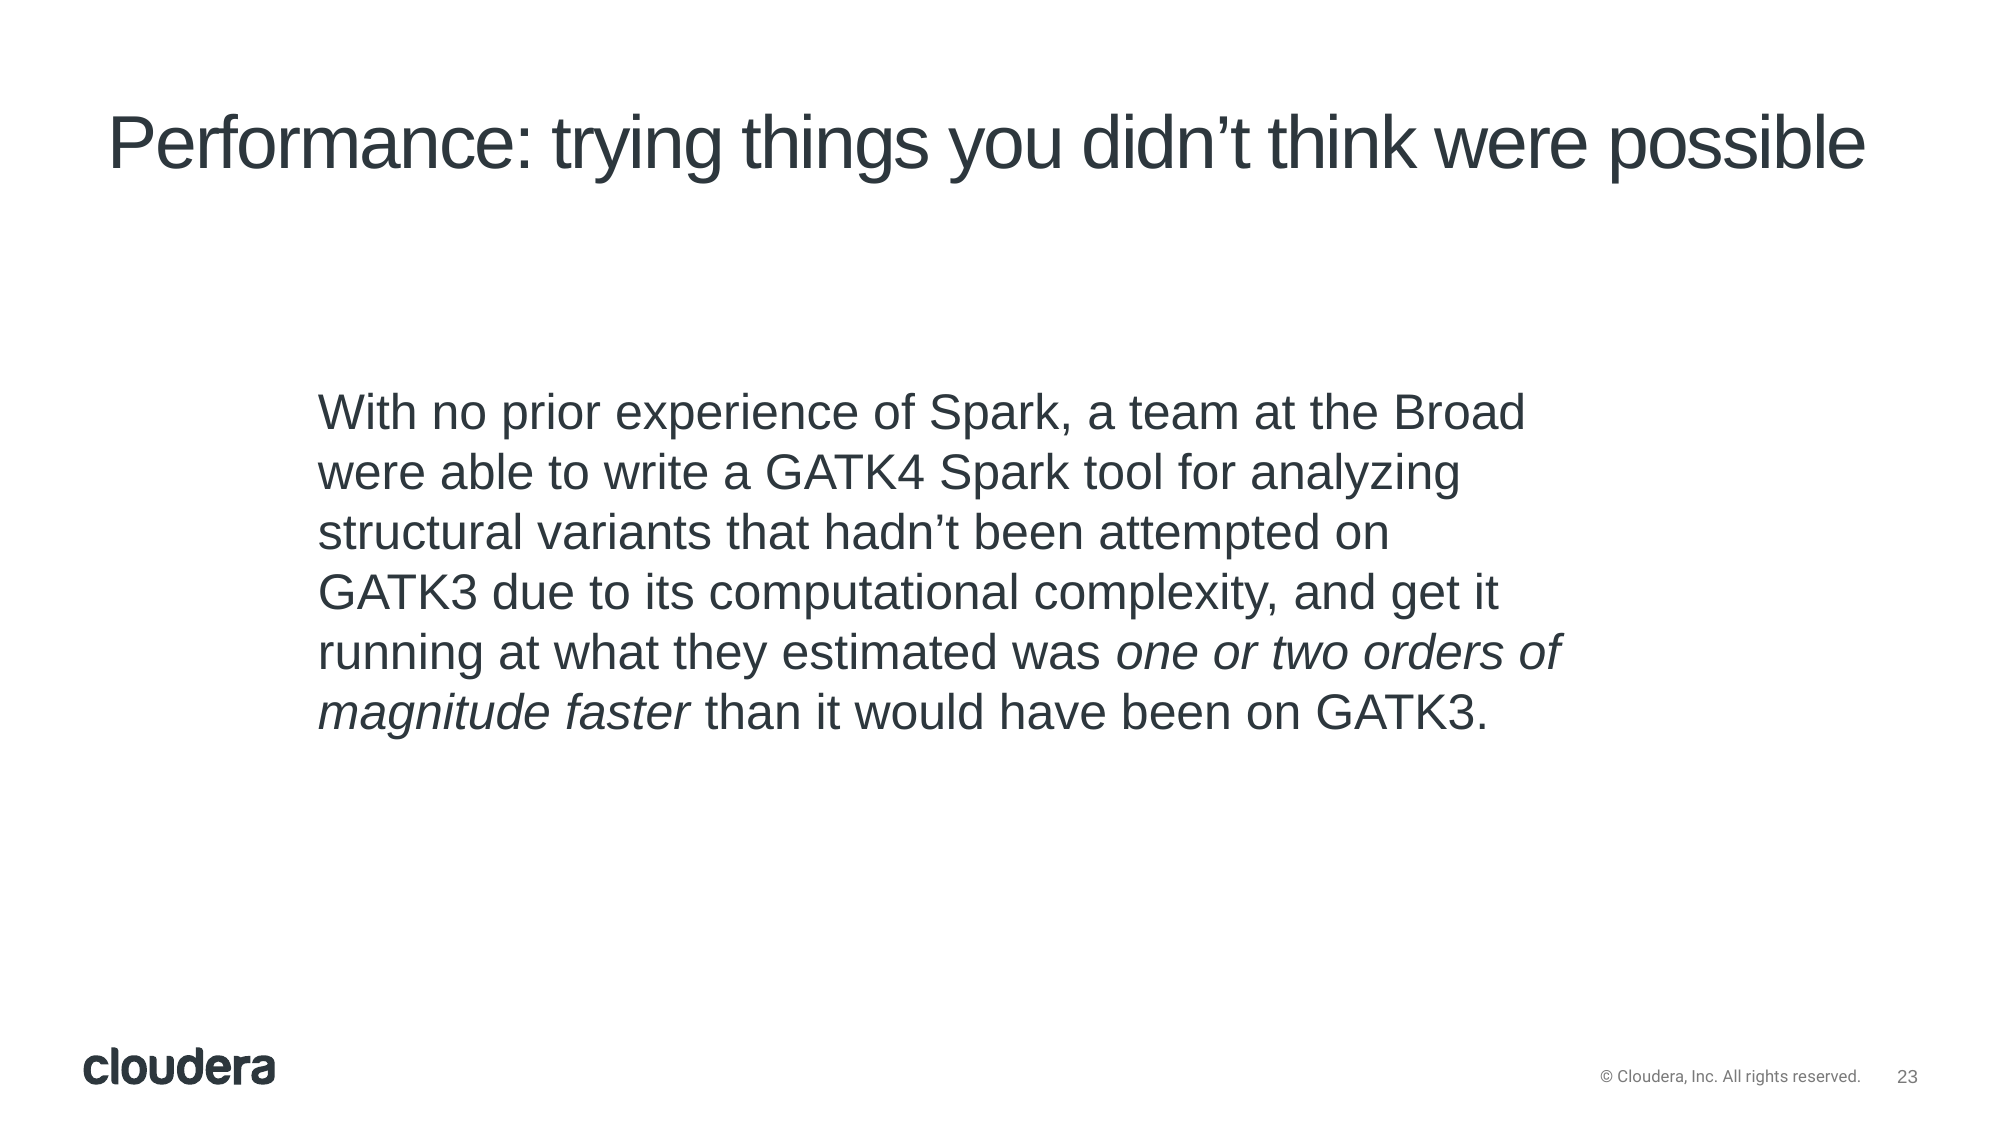

# Performance: trying things you didn’t think were possible
With no prior experience of Spark, a team at the Broad were able to write a GATK4 Spark tool for analyzing structural variants that hadn’t been attempted on GATK3 due to its computational complexity, and get it running at what they estimated was one or two orders of magnitude faster than it would have been on GATK3.